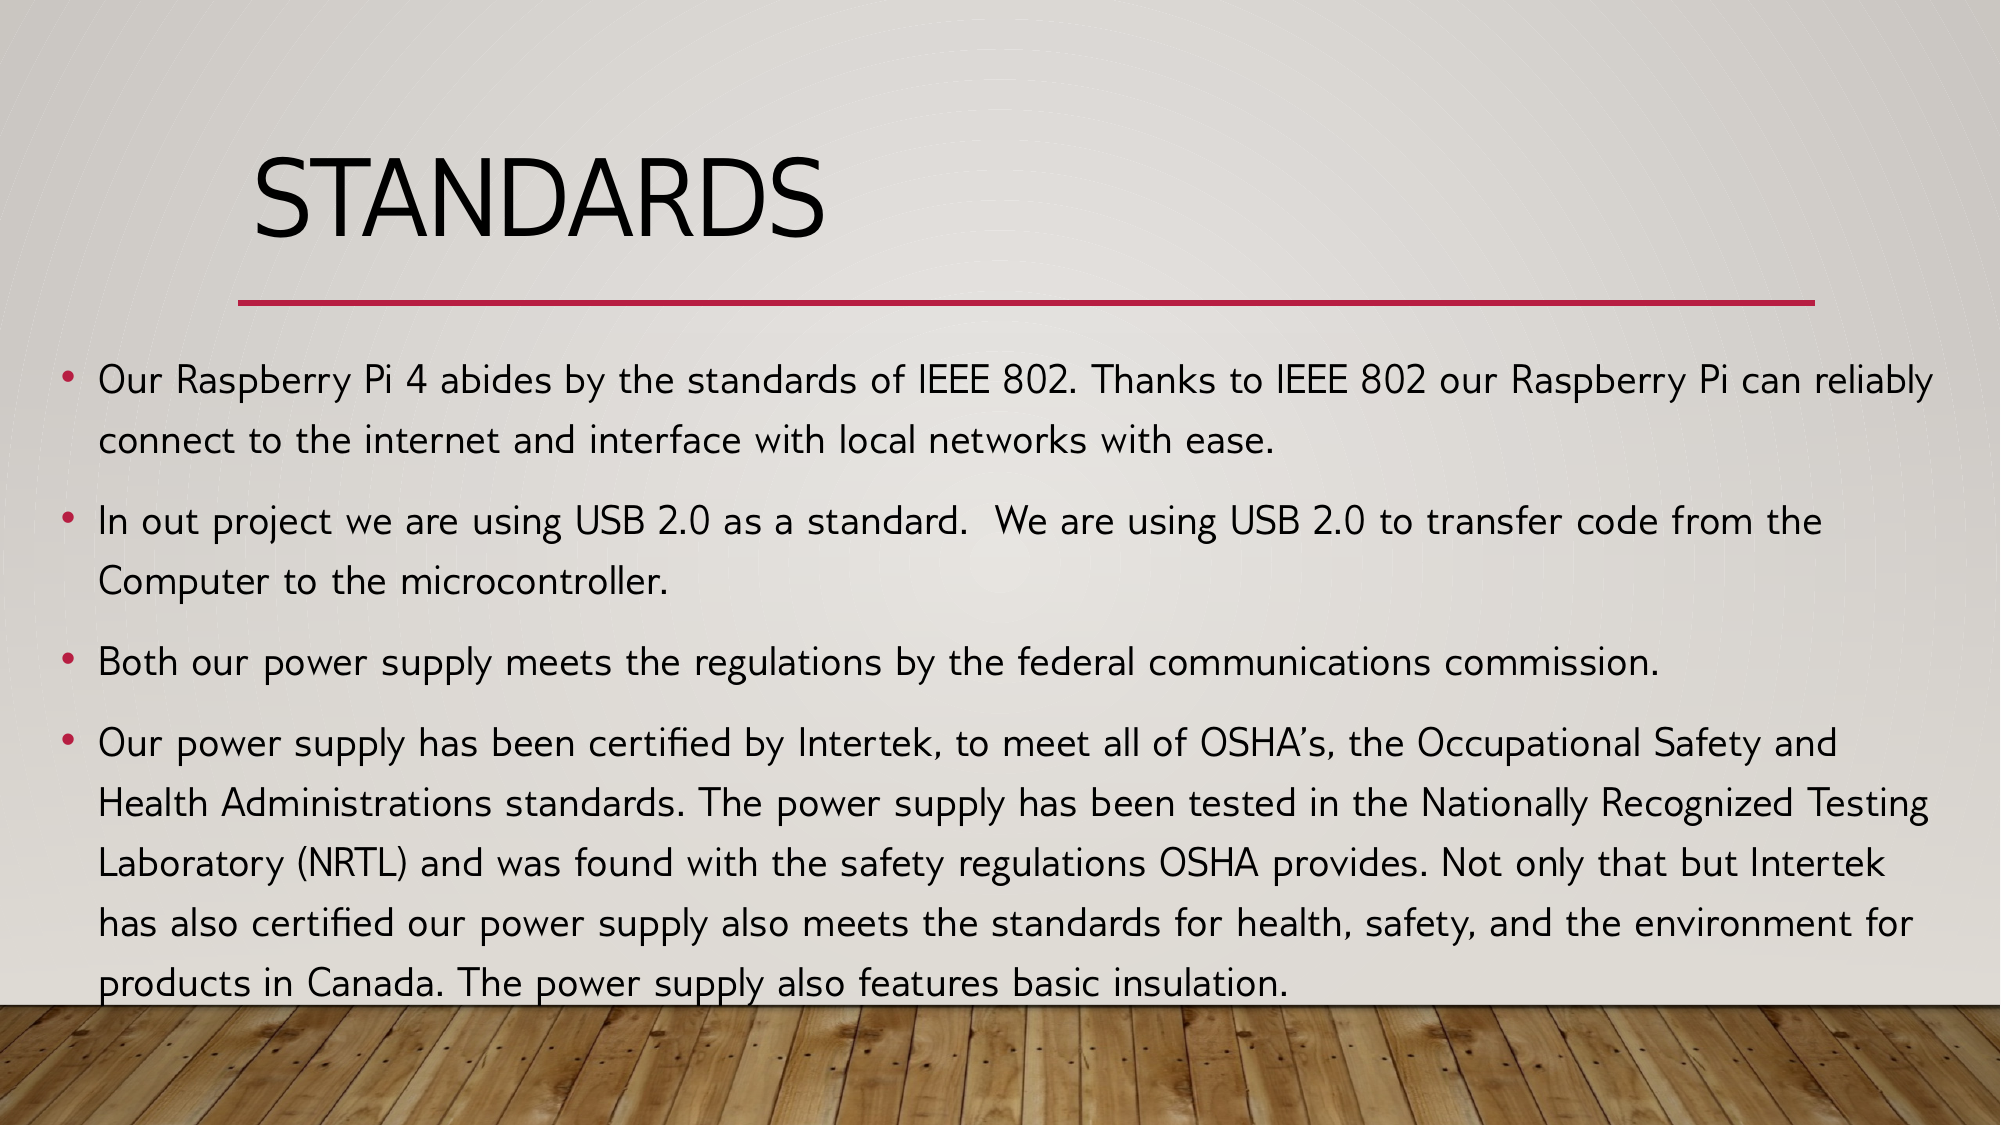

# Standards
Our Raspberry Pi 4 abides by the standards of IEEE 802. Thanks to IEEE 802 our Raspberry Pi can reliably connect to the internet and interface with local networks with ease.
In out project we are using USB 2.0 as a standard.  We are using USB 2.0 to transfer code from the Computer to the microcontroller.
Both our power supply meets the regulations by the federal communications commission.
Our power supply has been certified by Intertek, to meet all of OSHA’s, the Occupational Safety and Health Administrations standards. The power supply has been tested in the Nationally Recognized Testing Laboratory (NRTL) and was found with the safety regulations OSHA provides. Not only that but Intertek has also certified our power supply also meets the standards for health, safety, and the environment for products in Canada. The power supply also features basic insulation.